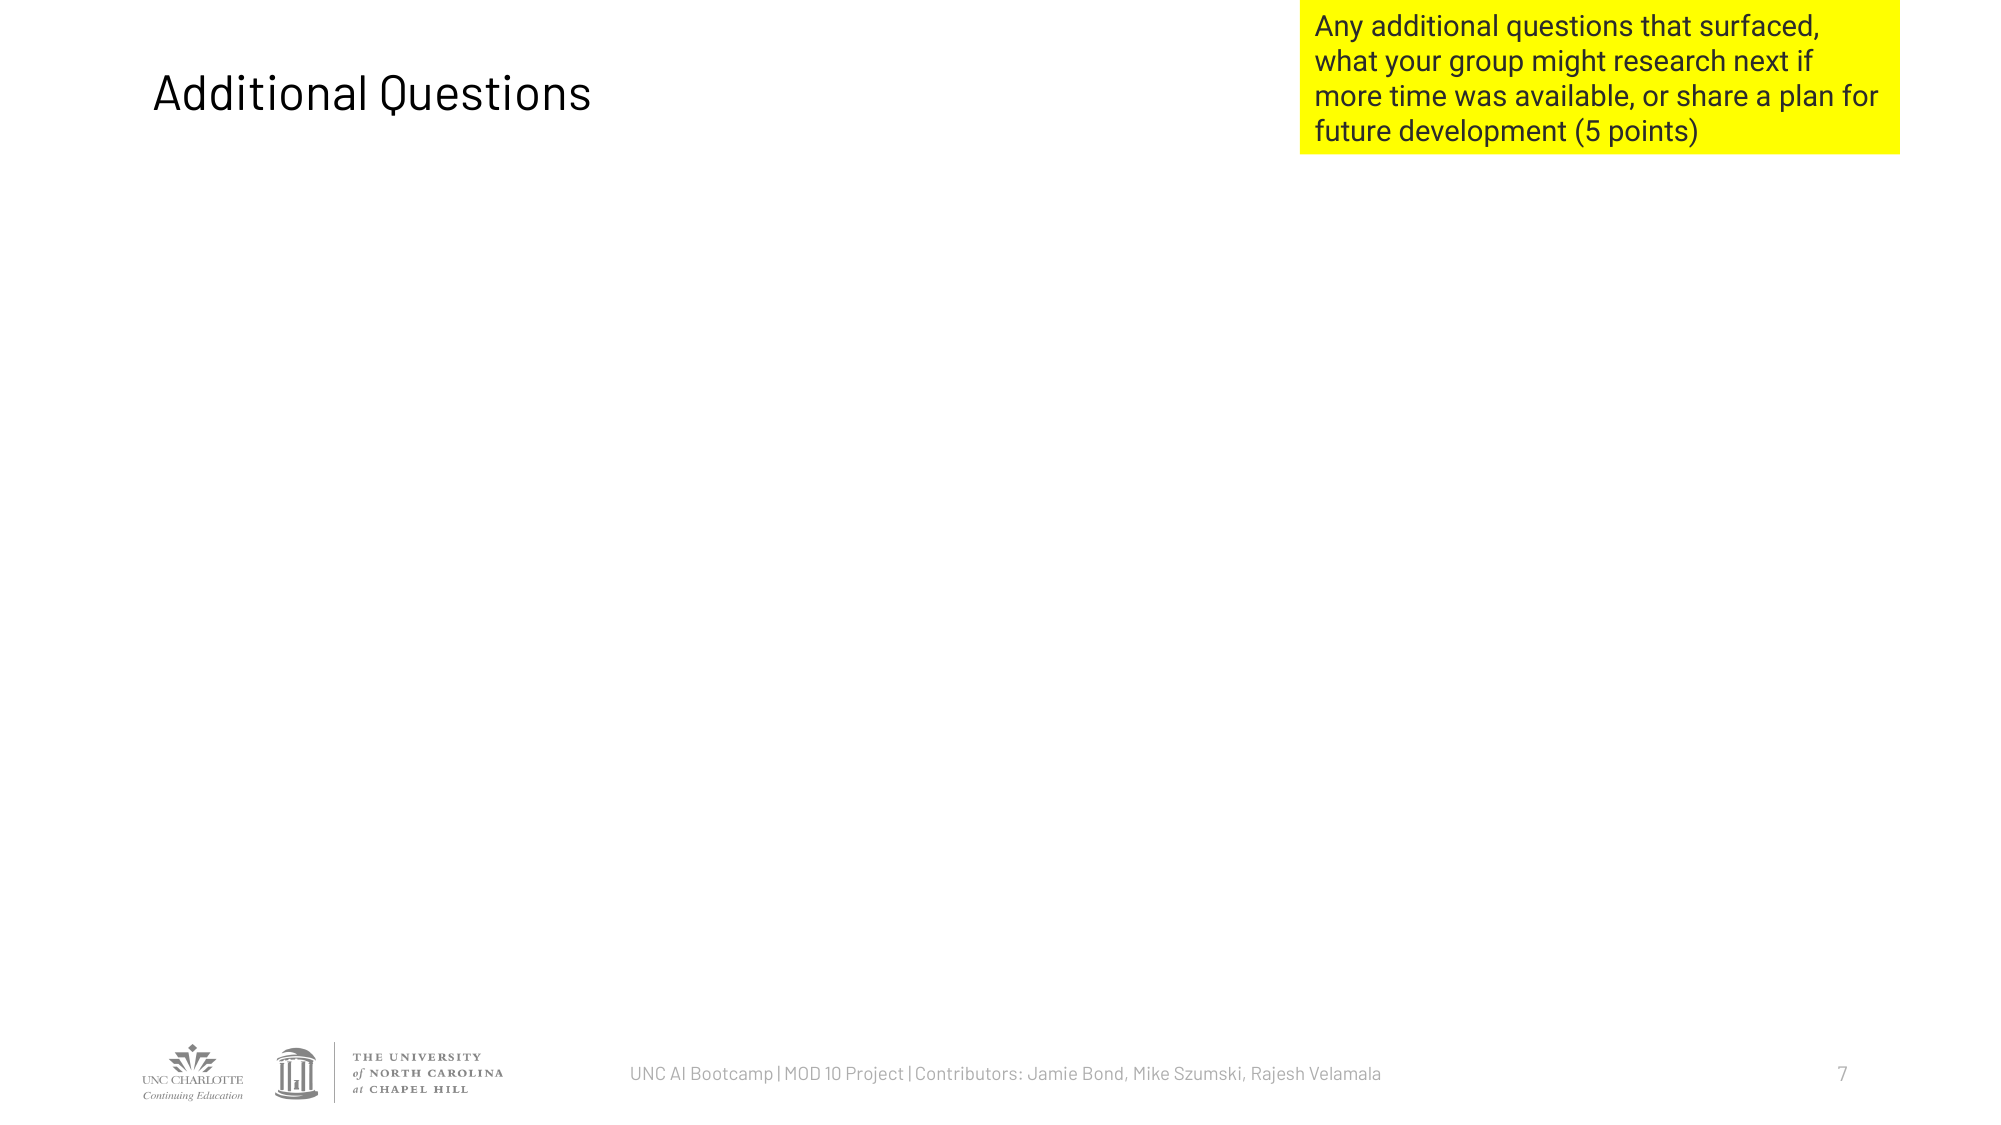

Any additional questions that surfaced, what your group might research next if more time was available, or share a plan for future development (5 points)
# Additional Questions

UNC AI Bootcamp | MOD 10 Project | Contributors: Jamie Bond, Mike Szumski, Rajesh Velamala
7